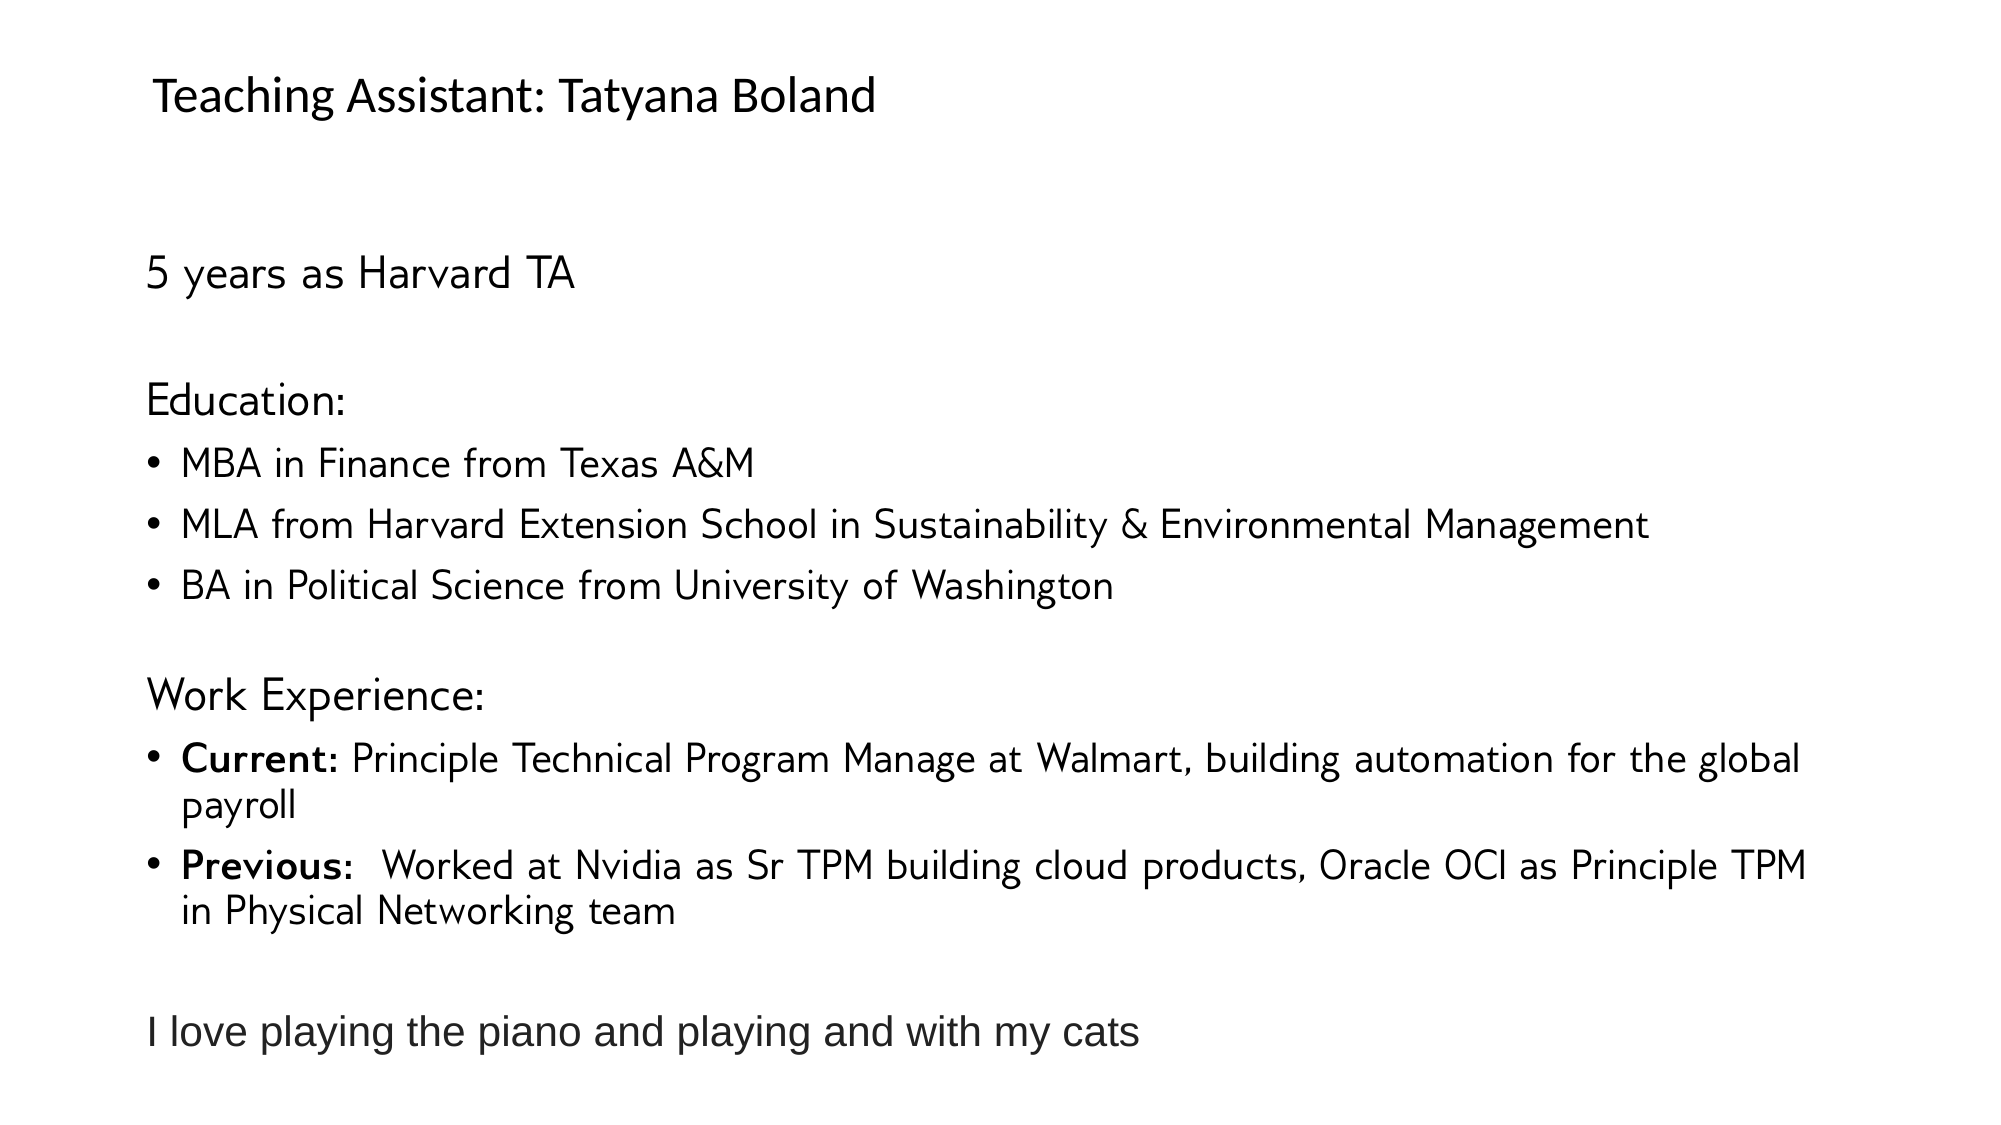

# Teaching Assistant: Tatyana Boland
5 years as Harvard TA

Education:
MBA in Finance from Texas A&M
MLA from Harvard Extension School in Sustainability & Environmental Management
BA in Political Science from University of Washington
Work Experience:
Current: Principle Technical Program Manage at Walmart, building automation for the global payroll
Previous:  Worked at Nvidia as Sr TPM building cloud products, Oracle OCI as Principle TPM in Physical Networking team

I love playing the piano and playing and with my cats